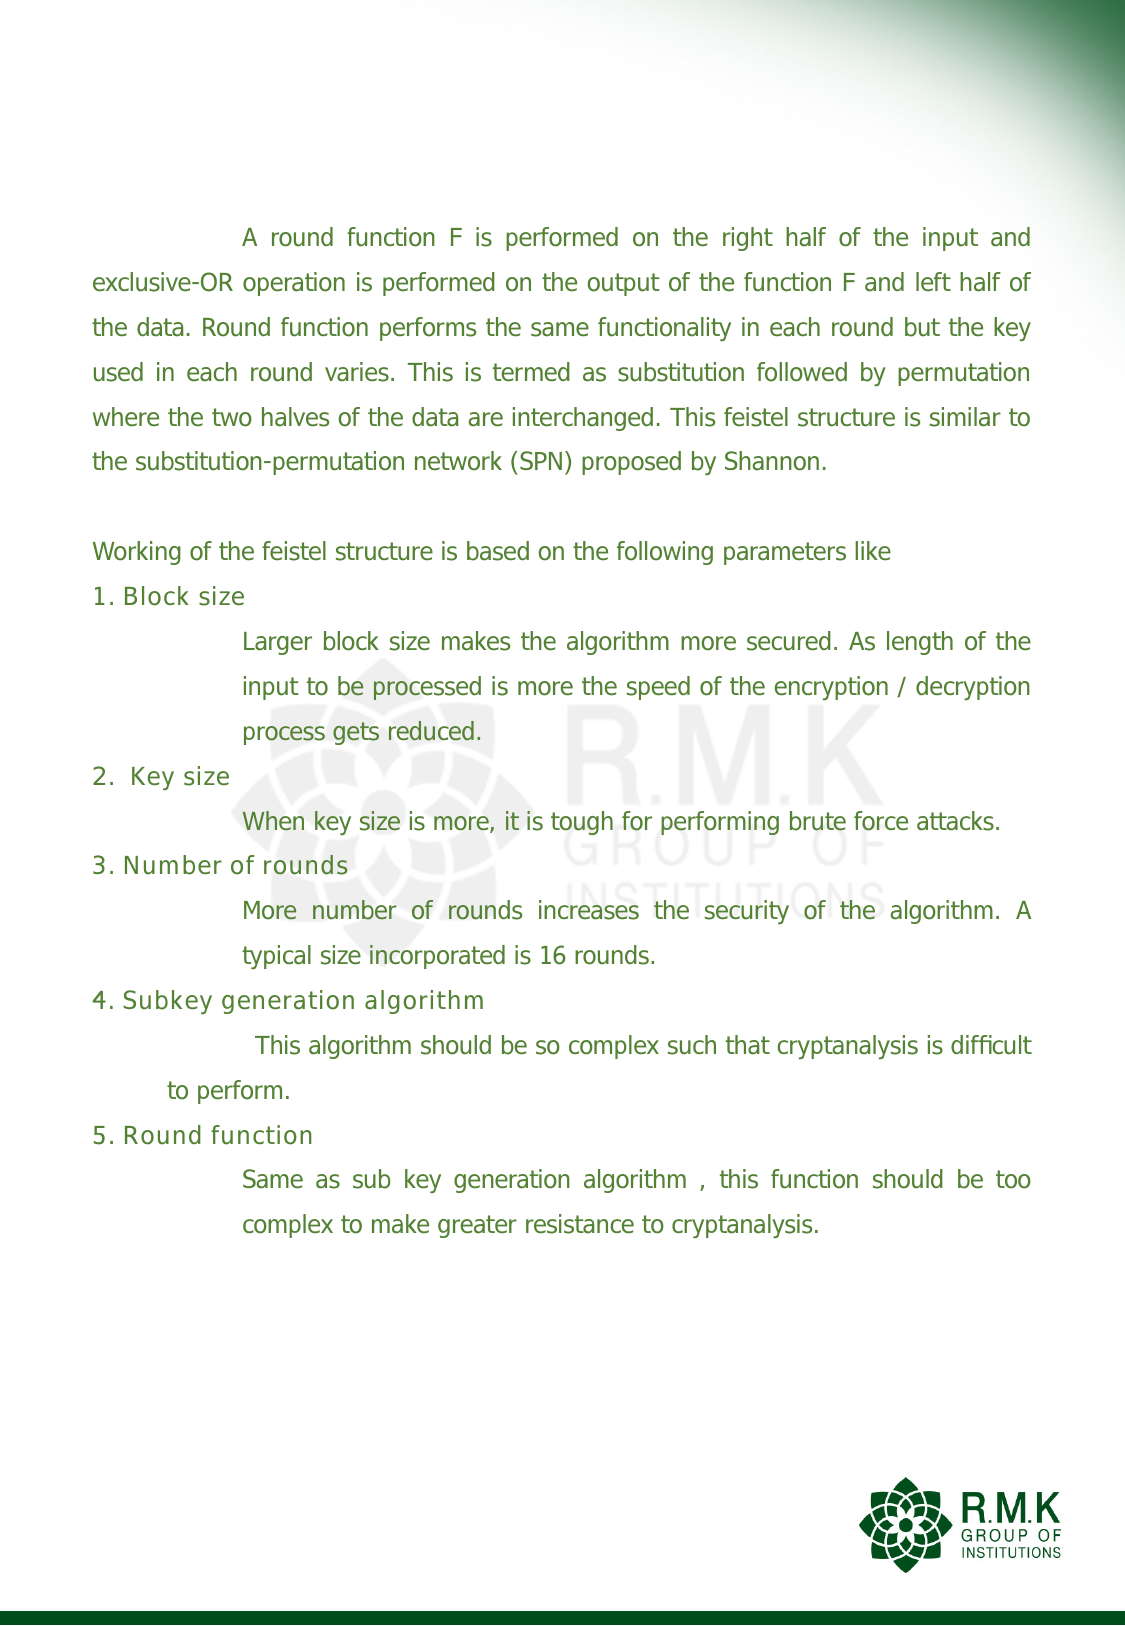

#

	A round function F is performed on the right half of the input and exclusive-OR operation is performed on the output of the function F and left half of the data. Round function performs the same functionality in each round but the key used in each round varies. This is termed as substitution followed by permutation where the two halves of the data are interchanged. This feistel structure is similar to the substitution-permutation network (SPN) proposed by Shannon.

Working of the feistel structure is based on the following parameters like
1. Block size
Larger block size makes the algorithm more secured. As length of the input to be processed is more the speed of the encryption / decryption process gets reduced.
2.  Key size
When key size is more, it is tough for performing brute force attacks.
3. Number of rounds
More number of rounds increases the security of the algorithm. A typical size incorporated is 16 rounds.
4. Subkey generation algorithm
           This algorithm should be so complex such that cryptanalysis is difficult to perform.
5. Round function
Same as sub key generation algorithm , this function should be too complex to make greater resistance to cryptanalysis.